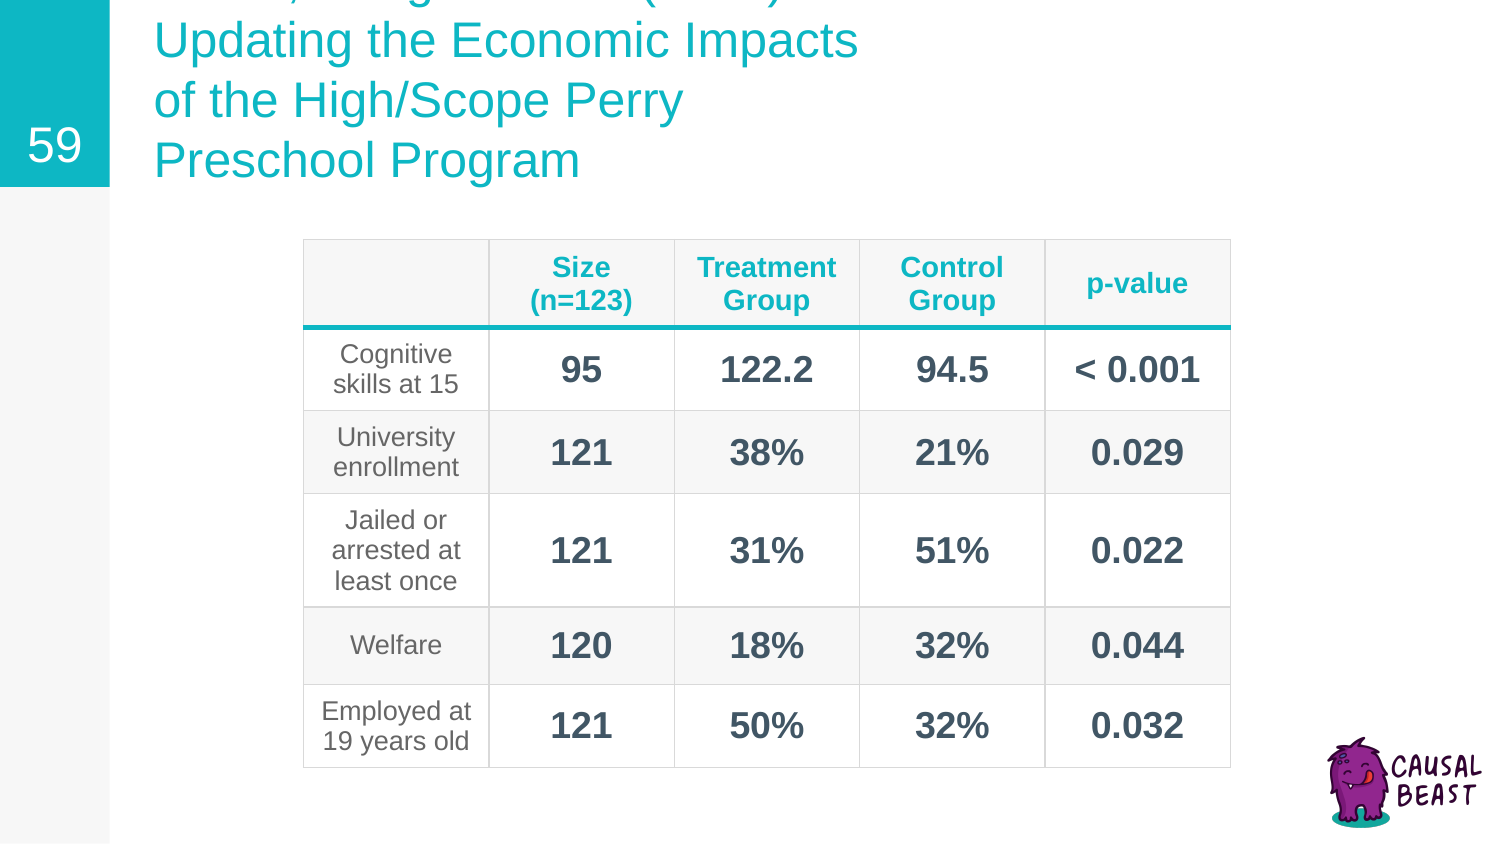

59
# Nores, Milagros et al. (2005): Updating the Economic Impacts of the High/Scope Perry Preschool Program
|  | Size (n=123) | Treatment Group | Control Group | p-value |
| --- | --- | --- | --- | --- |
| Cognitive skills at 15 | 95 | 122.2 | 94.5 | < 0.001 |
| University enrollment | 121 | 38% | 21% | 0.029 |
| Jailed or arrested at least once | 121 | 31% | 51% | 0.022 |
| Welfare | 120 | 18% | 32% | 0.044 |
| Employed at 19 years old | 121 | 50% | 32% | 0.032 |